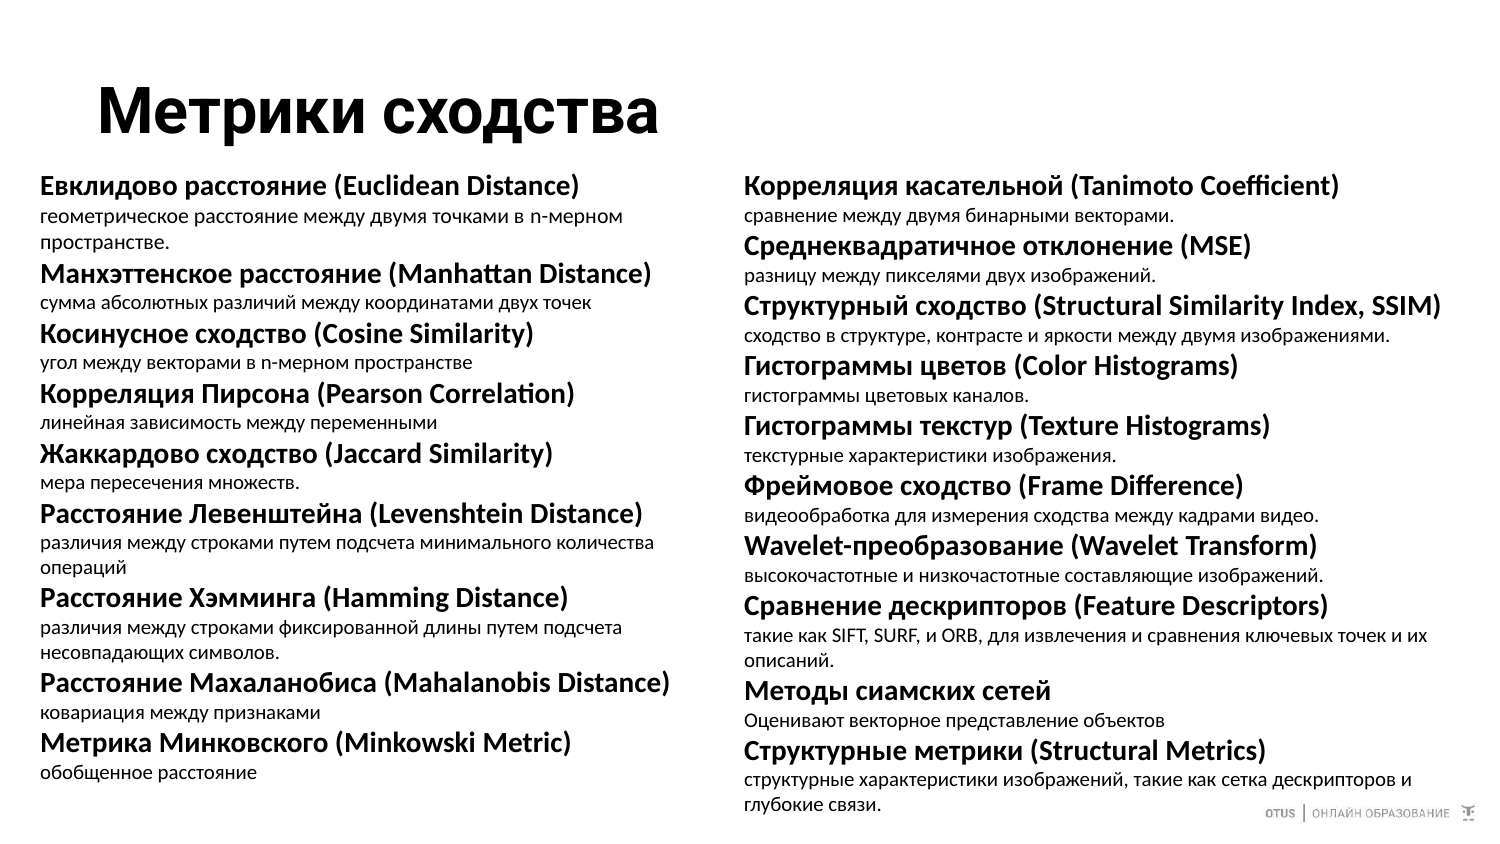

# Метрики сходства
Евклидово расстояние (Euclidean Distance)
геометрическое расстояние между двумя точками в n-мерном пространстве.
Манхэттенское расстояние (Manhattan Distance)
сумма абсолютных различий между координатами двух точек
Косинусное сходство (Cosine Similarity)
угол между векторами в n-мерном пространстве
Корреляция Пирсона (Pearson Correlation)
линейная зависимость между переменными
Жаккардово сходство (Jaccard Similarity)
мера пересечения множеств.
Расстояние Левенштейна (Levenshtein Distance) различия между строками путем подсчета минимального количества операций
Расстояние Хэмминга (Hamming Distance)
различия между строками фиксированной длины путем подсчета несовпадающих символов.
Расстояние Махаланобиса (Mahalanobis Distance)
ковариация между признаками
Метрика Минковского (Minkowski Metric)
обобщенное расстояние
Корреляция касательной (Tanimoto Coefficient)
сравнение между двумя бинарными векторами.
Среднеквадратичное отклонение (MSE)
разницу между пикселями двух изображений.
Структурный сходство (Structural Similarity Index, SSIM)
сходство в структуре, контрасте и яркости между двумя изображениями.
Гистограммы цветов (Color Histograms)
гистограммы цветовых каналов.
Гистограммы текстур (Texture Histograms)
текстурные характеристики изображения.
Фреймовое сходство (Frame Difference)
видеообработка для измерения сходства между кадрами видео.
Wavelet-преобразование (Wavelet Transform)
высокочастотные и низкочастотные составляющие изображений.
Сравнение дескрипторов (Feature Descriptors)
такие как SIFT, SURF, и ORB, для извлечения и сравнения ключевых точек и их описаний.
Методы сиамских сетей
Оценивают векторное представление объектов
Структурные метрики (Structural Metrics)
структурные характеристики изображений, такие как сетка дескрипторов и глубокие связи.